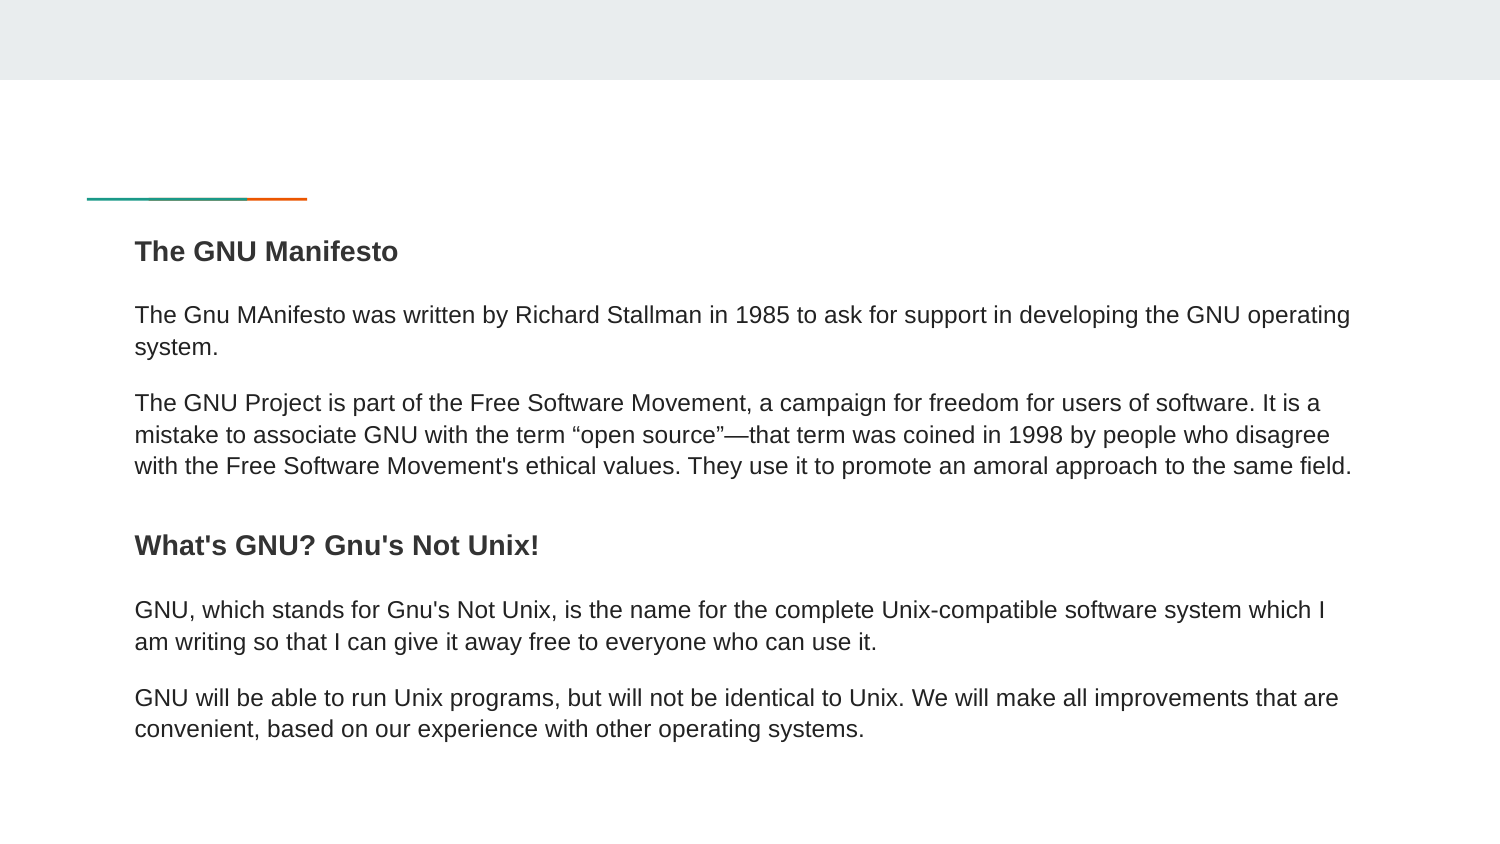

The GNU Manifesto
The Gnu MAnifesto was written by Richard Stallman in 1985 to ask for support in developing the GNU operating system.
The GNU Project is part of the Free Software Movement, a campaign for freedom for users of software. It is a mistake to associate GNU with the term “open source”—that term was coined in 1998 by people who disagree with the Free Software Movement's ethical values. They use it to promote an amoral approach to the same field.
What's GNU? Gnu's Not Unix!
GNU, which stands for Gnu's Not Unix, is the name for the complete Unix-compatible software system which I am writing so that I can give it away free to everyone who can use it.
GNU will be able to run Unix programs, but will not be identical to Unix. We will make all improvements that are convenient, based on our experience with other operating systems.